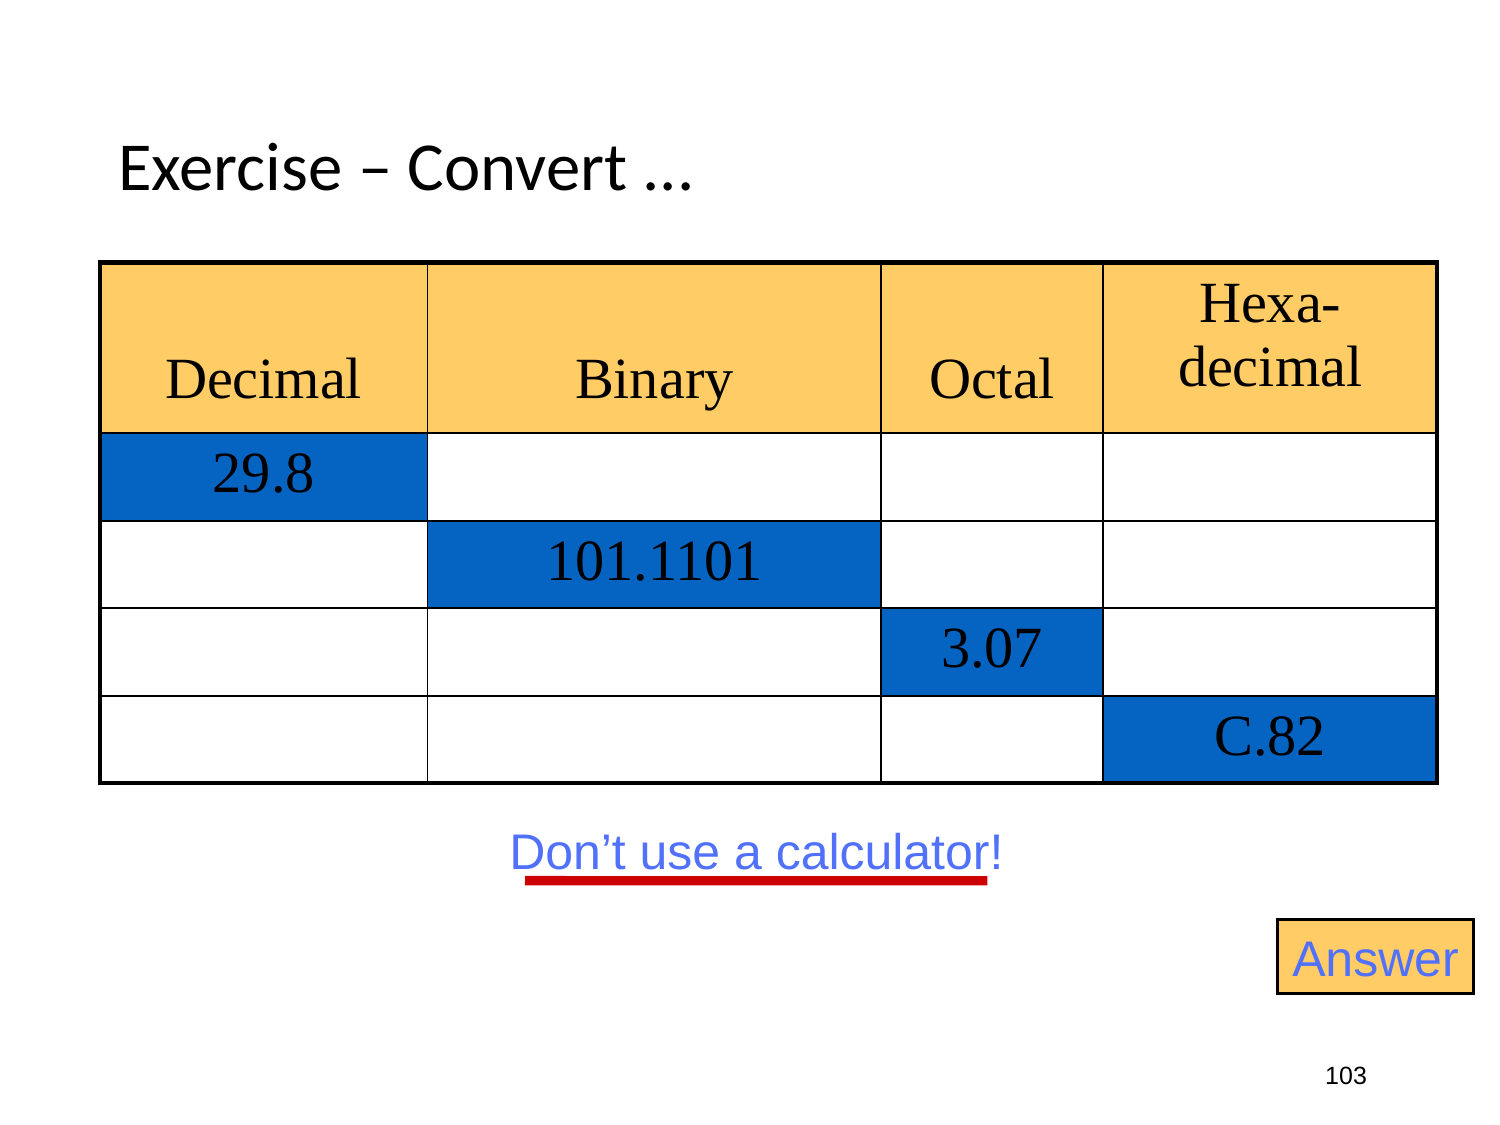

# Exercise – Convert ...
| Decimal | Binary | Octal | Hexa- decimal |
| --- | --- | --- | --- |
| 29.8 |  |  |  |
|  | 101.1101 |  |  |
|  |  | 3.07 |  |
|  |  |  | C.82 |
Don’t use a calculator!

Answer